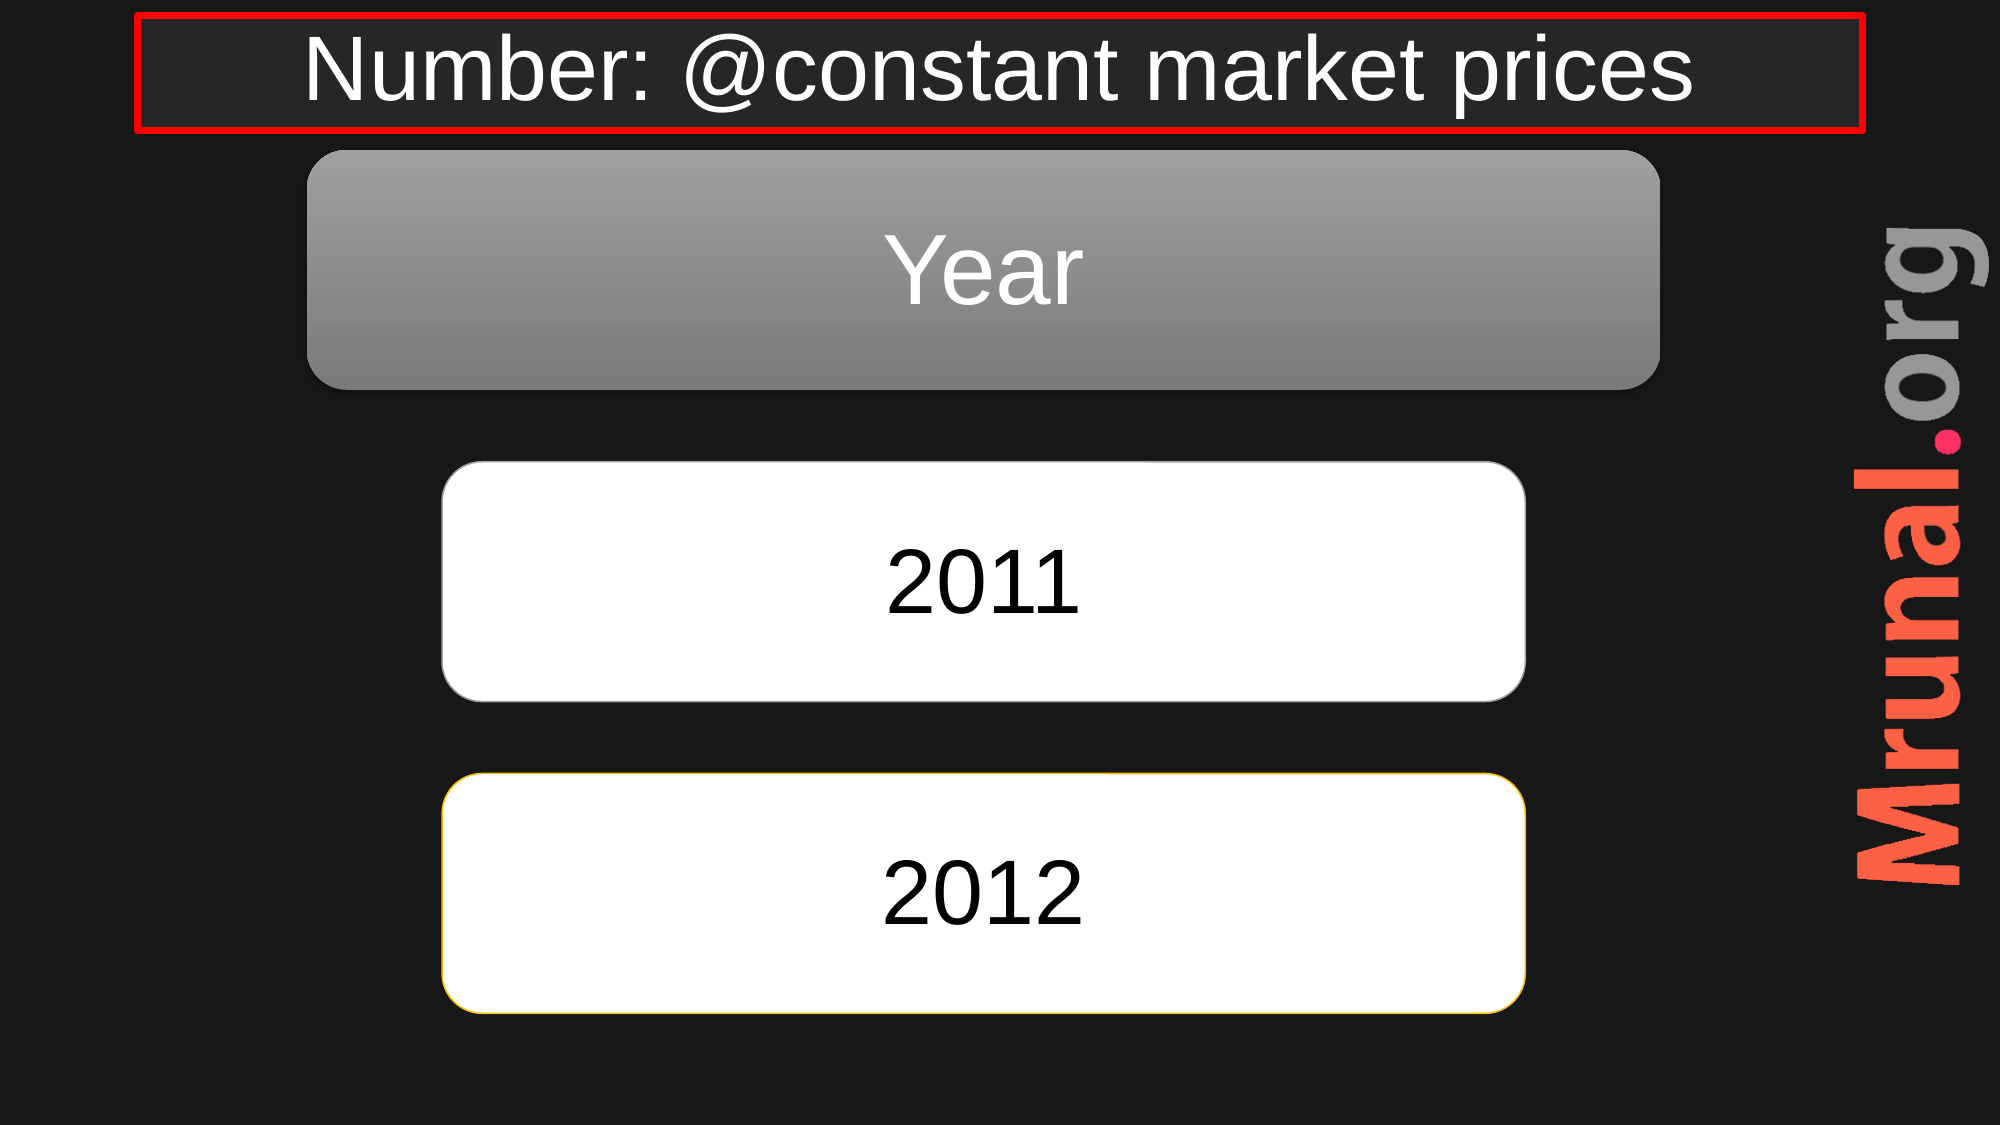

# Number: @constant market prices
Year
2011
2012